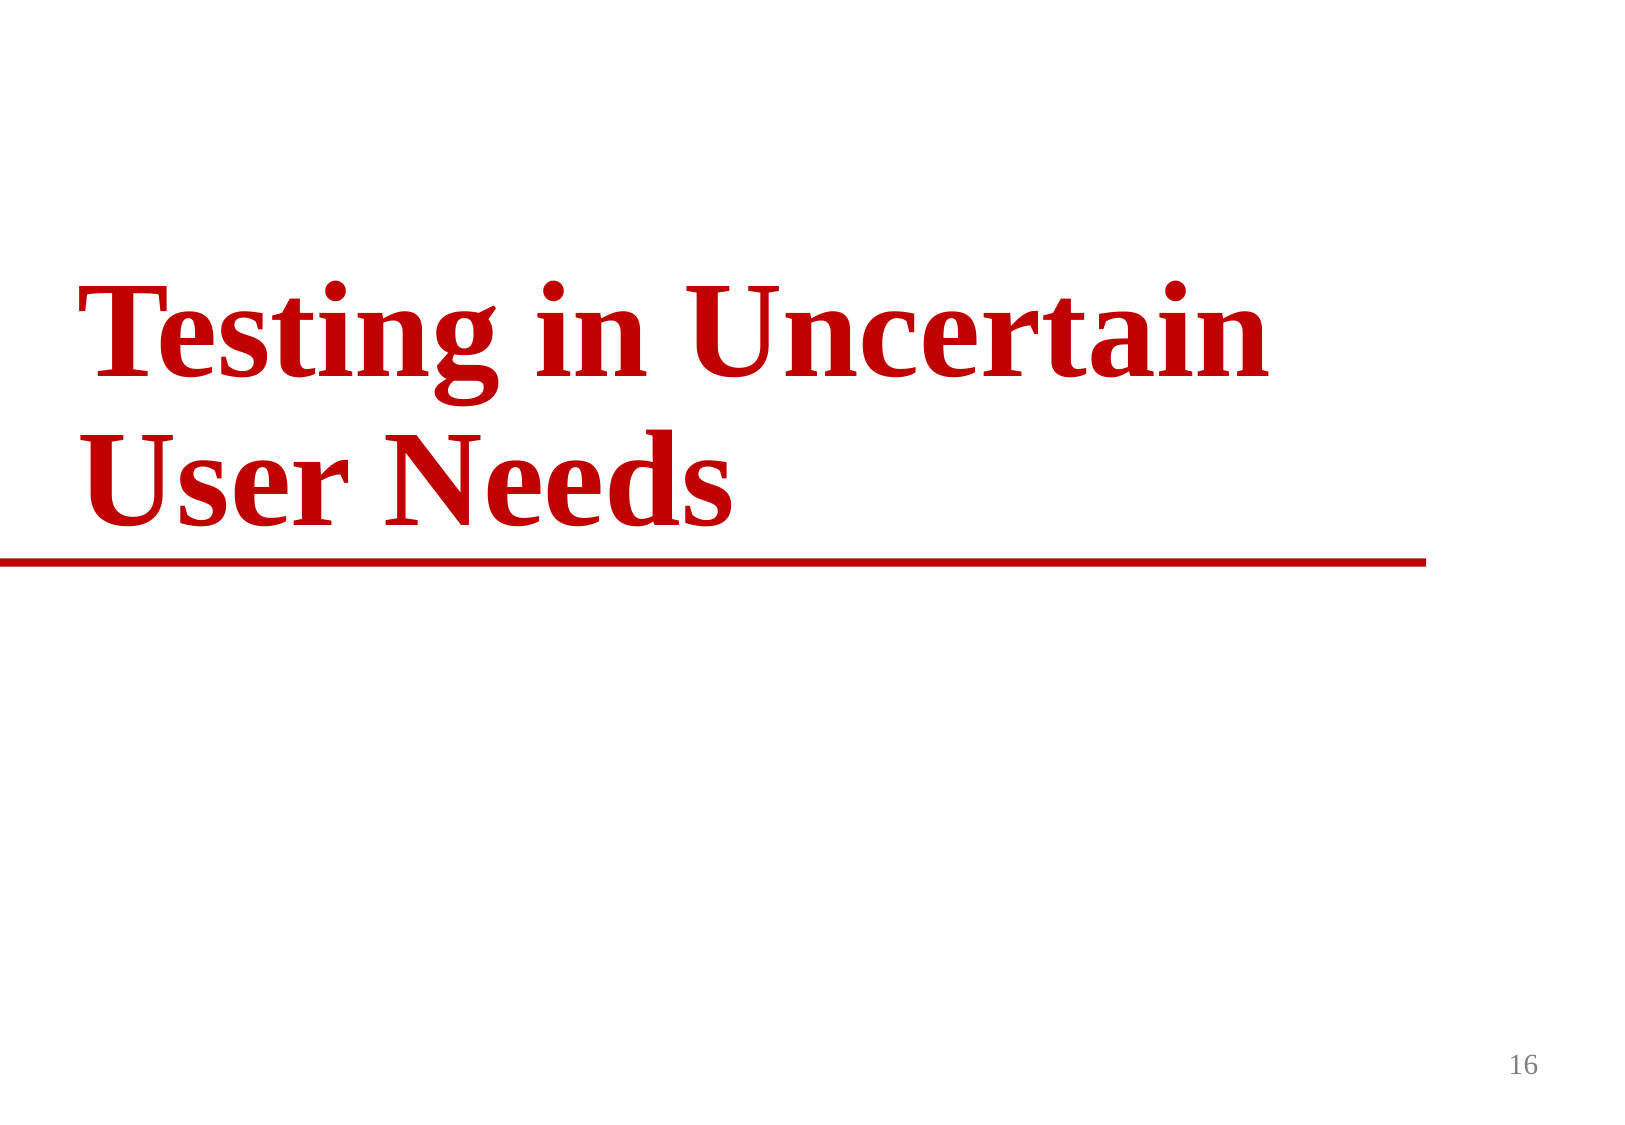

# Testing in Uncertain User Needs
16